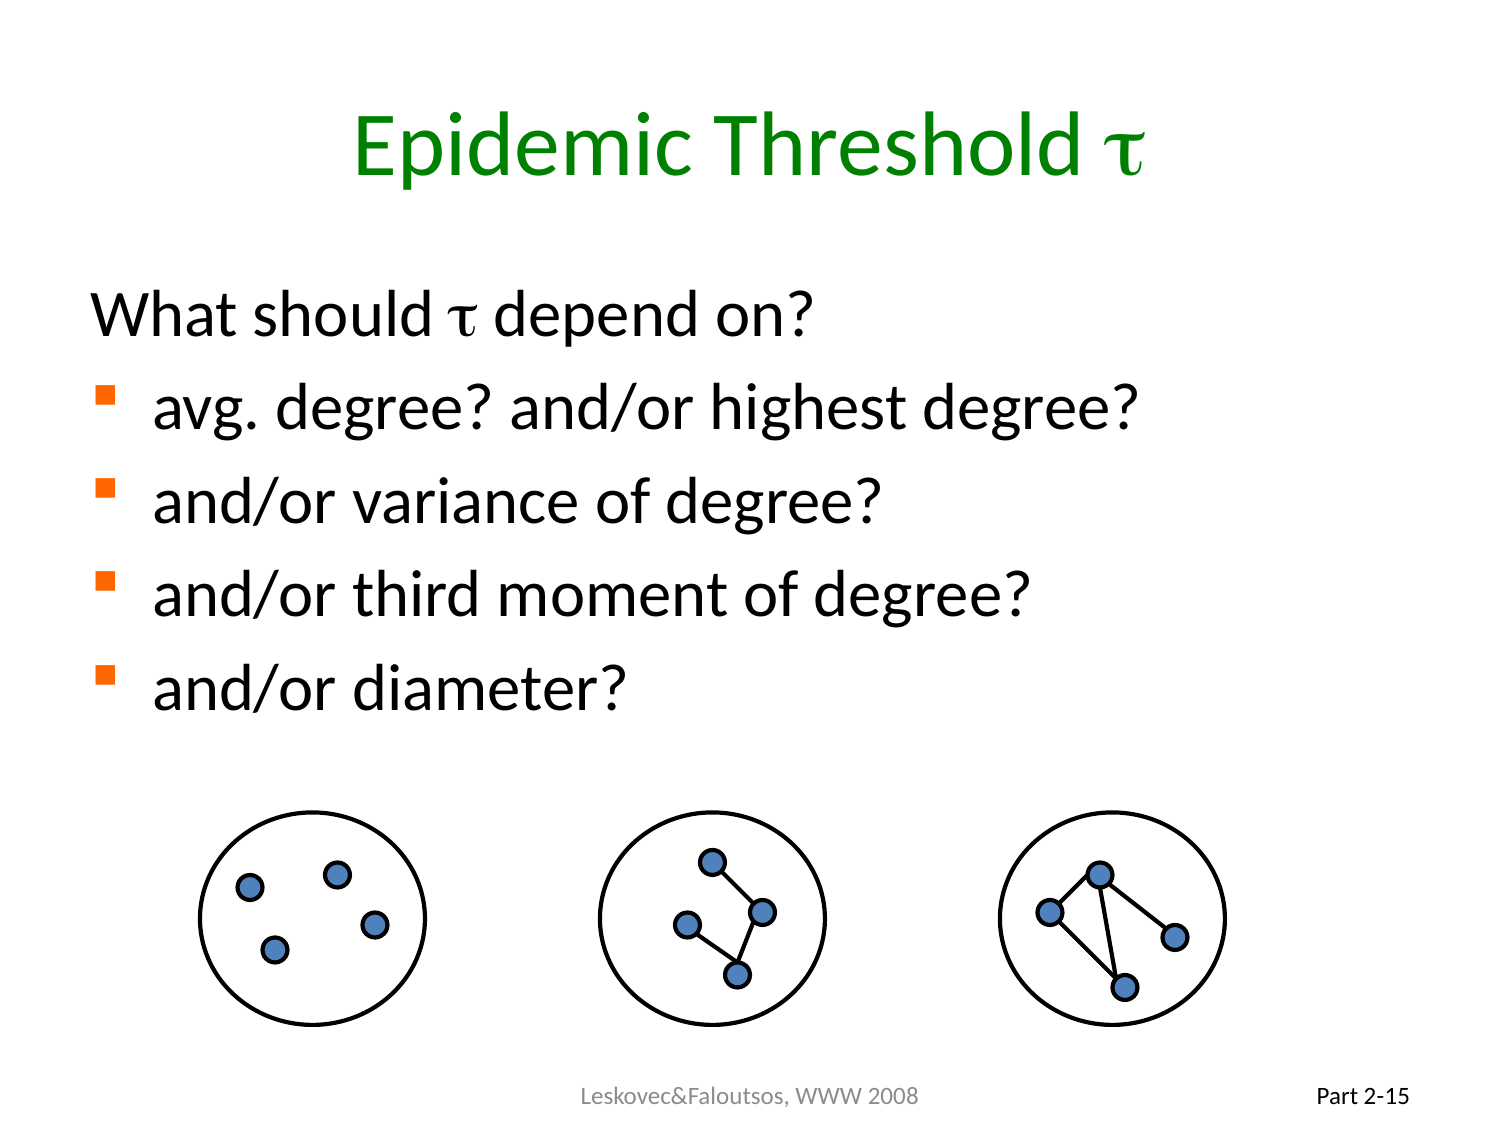

# Epidemic Threshold τ
What should τ depend on?
avg. degree? and/or highest degree?
and/or variance of degree?
and/or third moment of degree?
and/or diameter?

Leskovec&Faloutsos, WWW 2008
Part 2-15